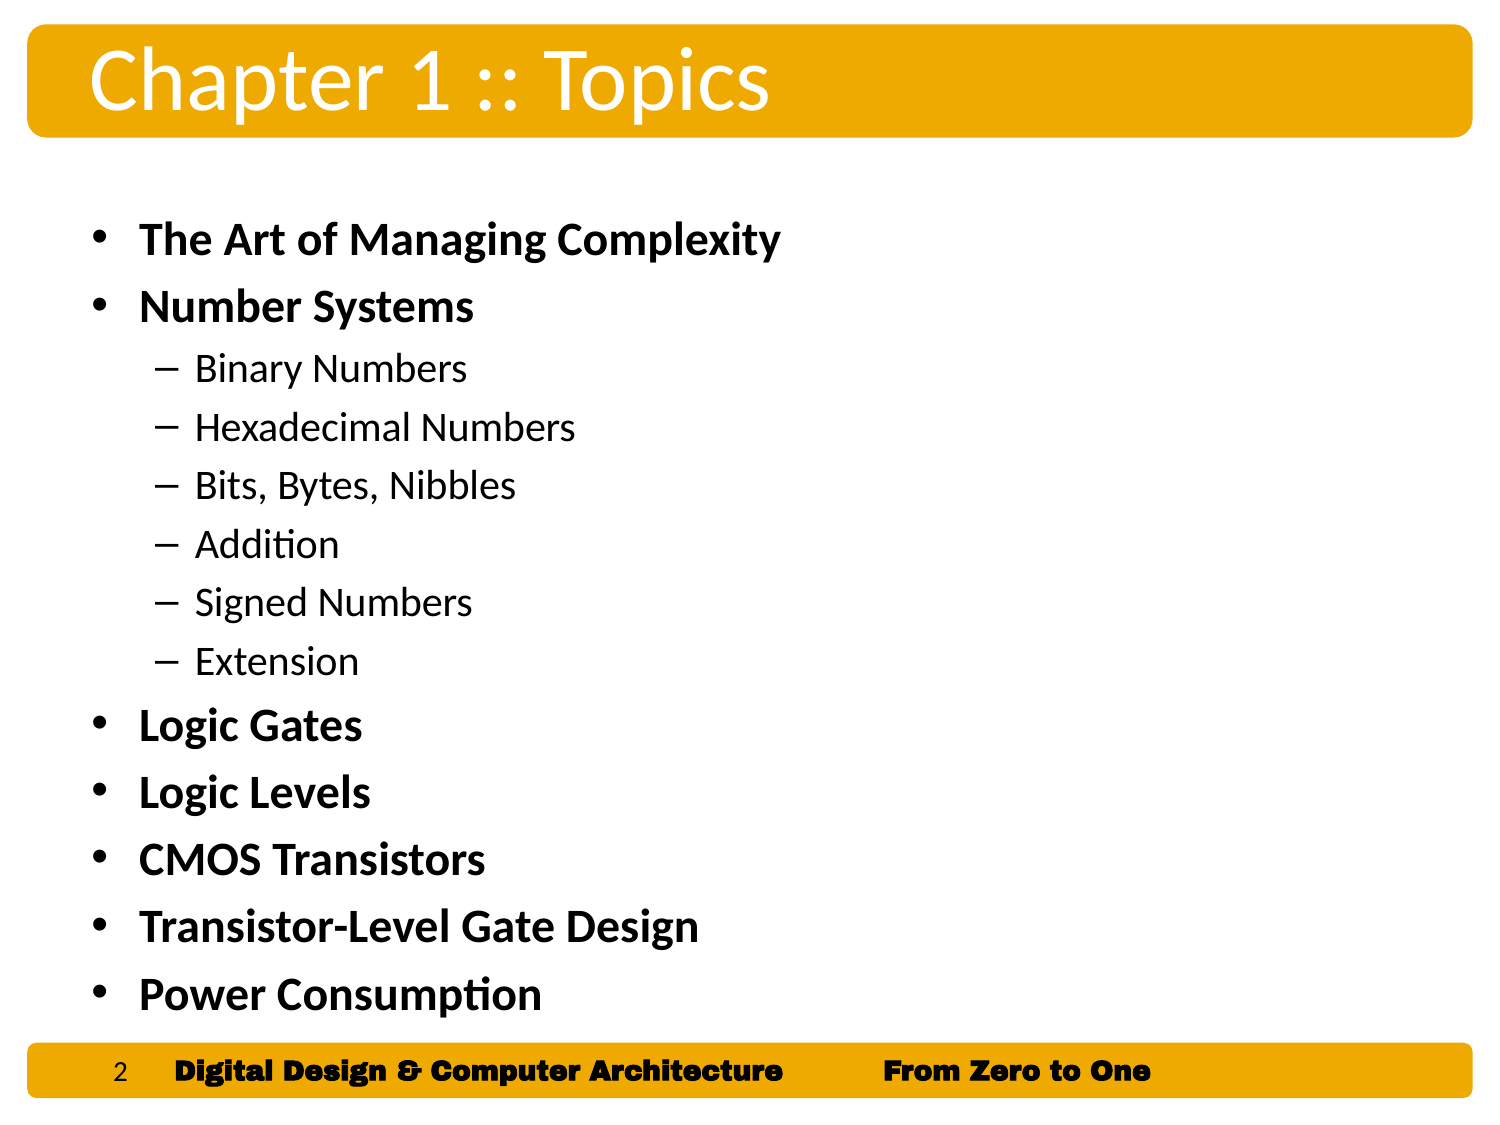

Chapter 1 :: Topics
The Art of Managing Complexity
Number Systems
Binary Numbers
Hexadecimal Numbers
Bits, Bytes, Nibbles
Addition
Signed Numbers
Extension
Logic Gates
Logic Levels
CMOS Transistors
Transistor-Level Gate Design
Power Consumption
2